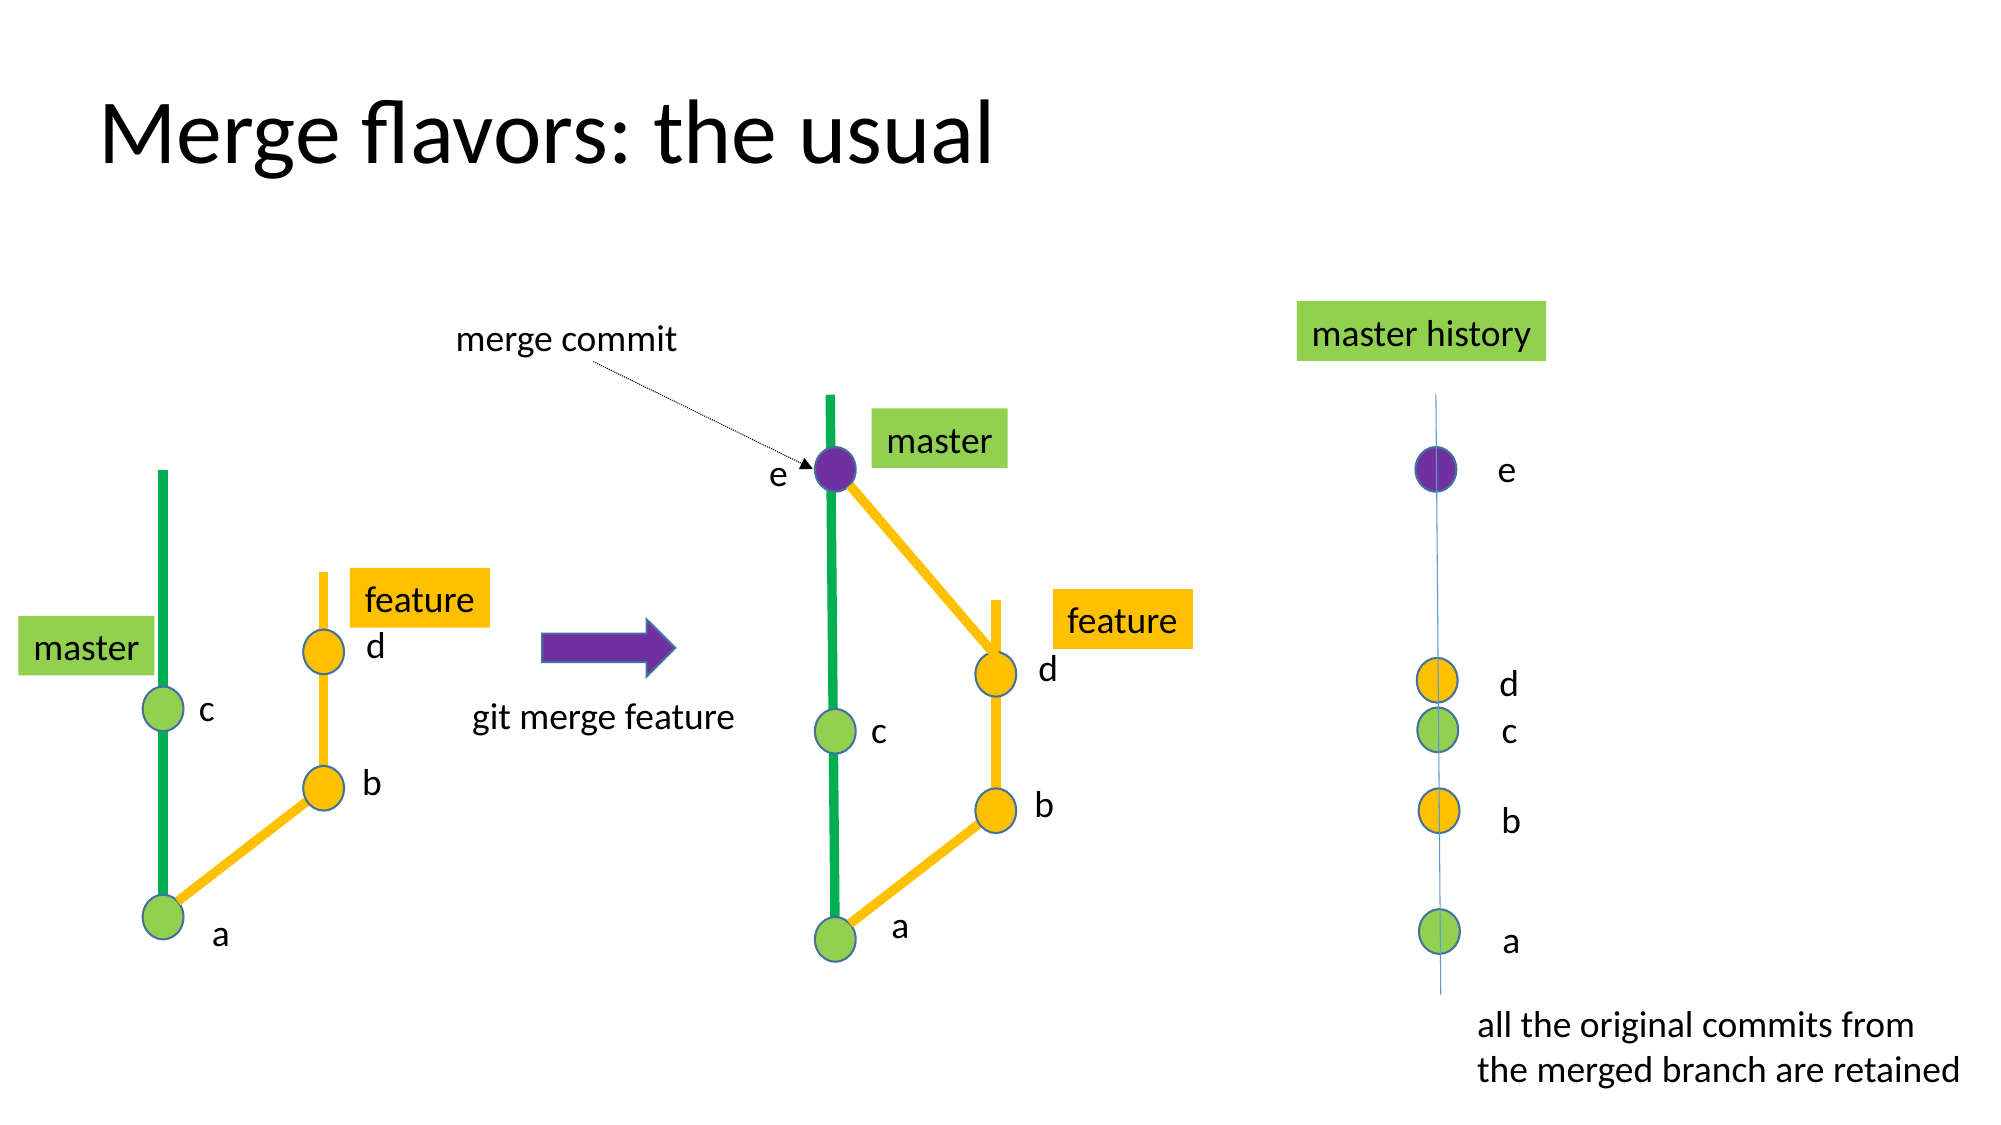

Merge flavors: the usual
master history
merge commit
master
e
e

feature
feature
d
master

d
d

c
git merge feature

c
c

b

b
b

a

a
a

all the original commits from
the merged branch are retained